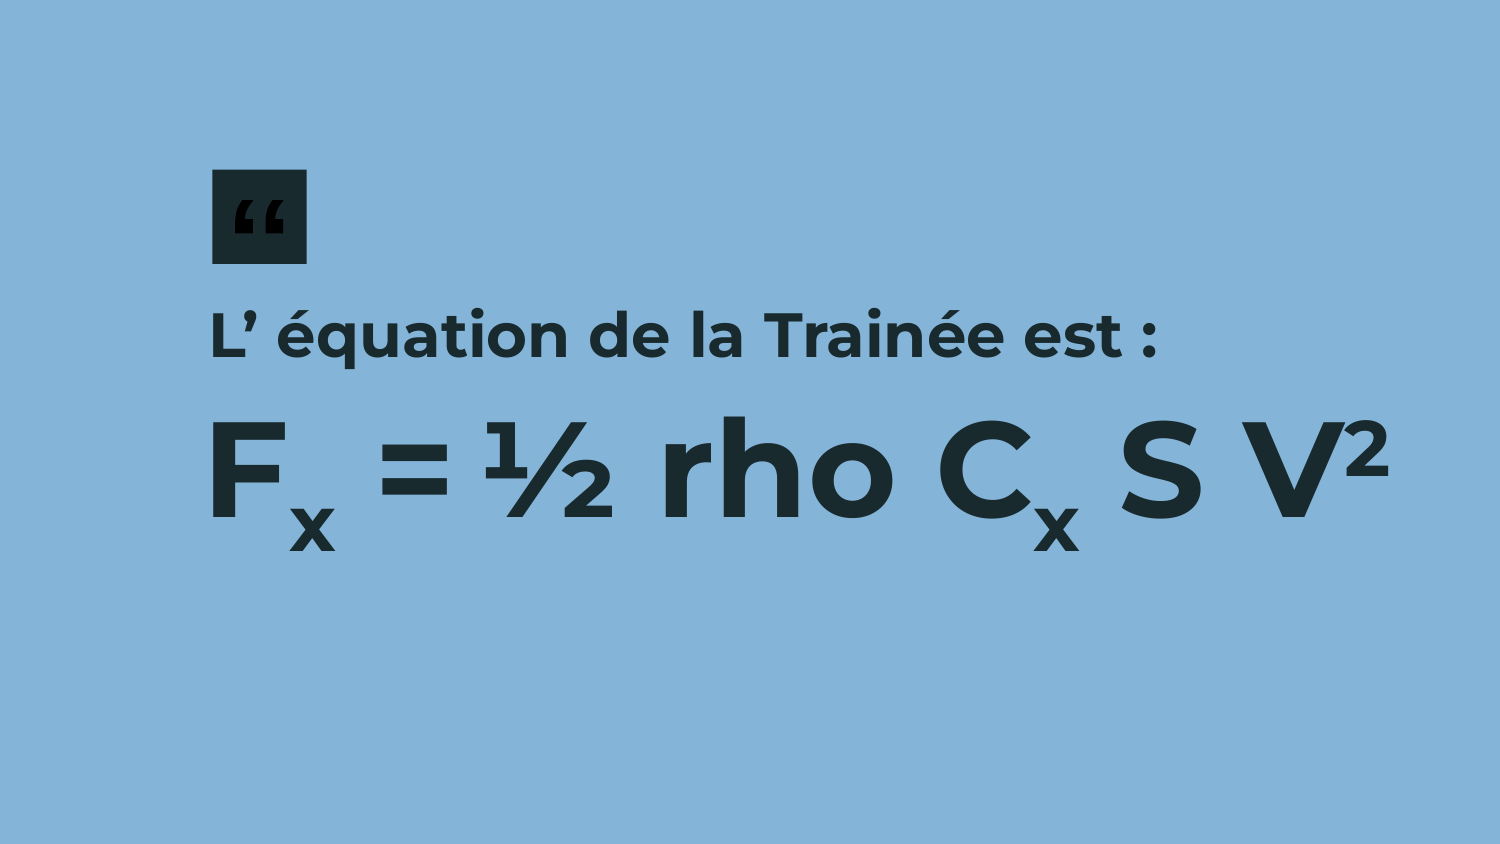

L’ équation de la Trainée est :
Fx =
½ rho Cx S V2